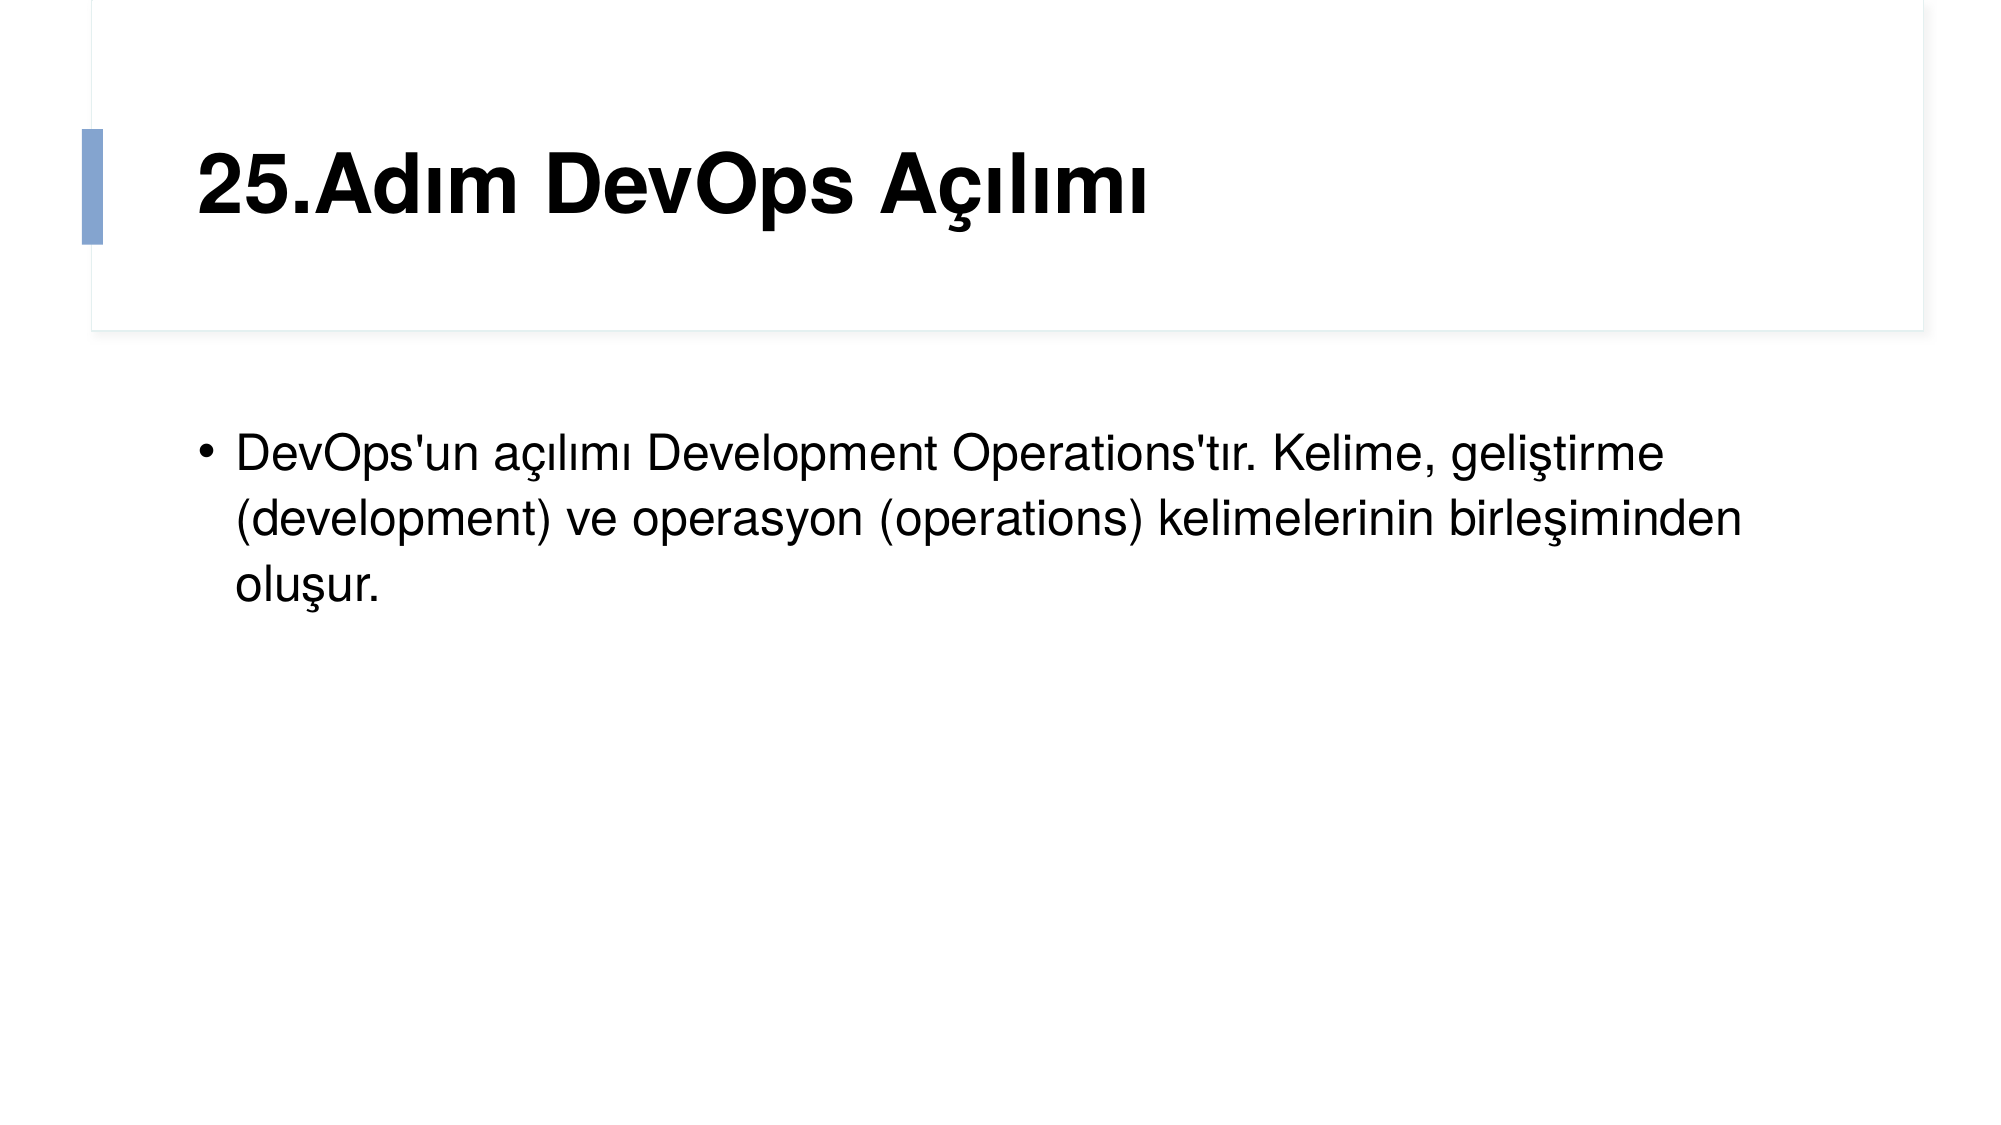

# 25.Adım DevOps Açılımı
DevOps'un açılımı Development Operations'tır. Kelime, geliştirme (development) ve operasyon (operations) kelimelerinin birleşiminden oluşur.